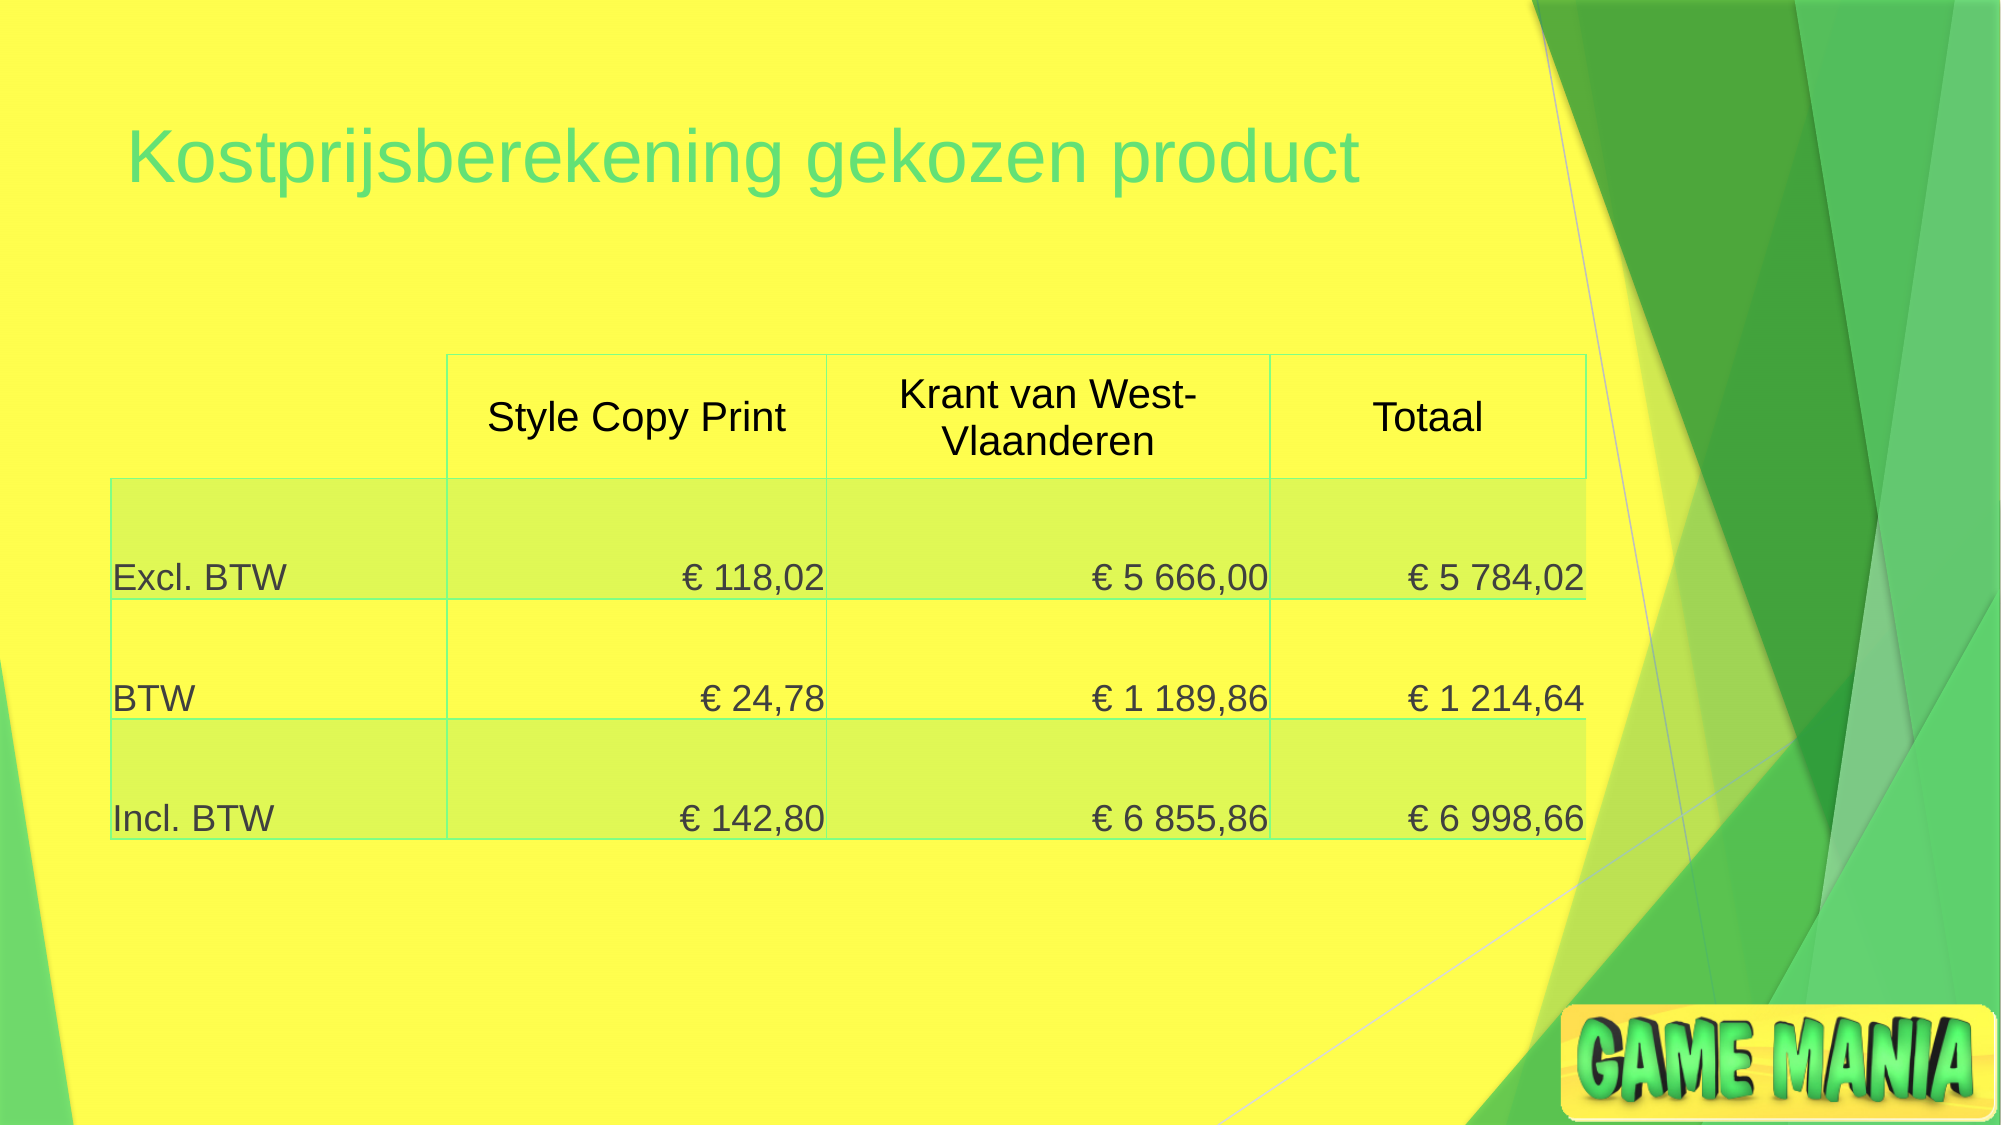

# Kostprijsberekening gekozen product
|  | Style Copy Print | Krant van West-Vlaanderen | Totaal |
| --- | --- | --- | --- |
| Excl. BTW | € 118,02 | € 5 666,00 | € 5 784,02 |
| BTW | € 24,78 | € 1 189,86 | € 1 214,64 |
| Incl. BTW | € 142,80 | € 6 855,86 | € 6 998,66 |